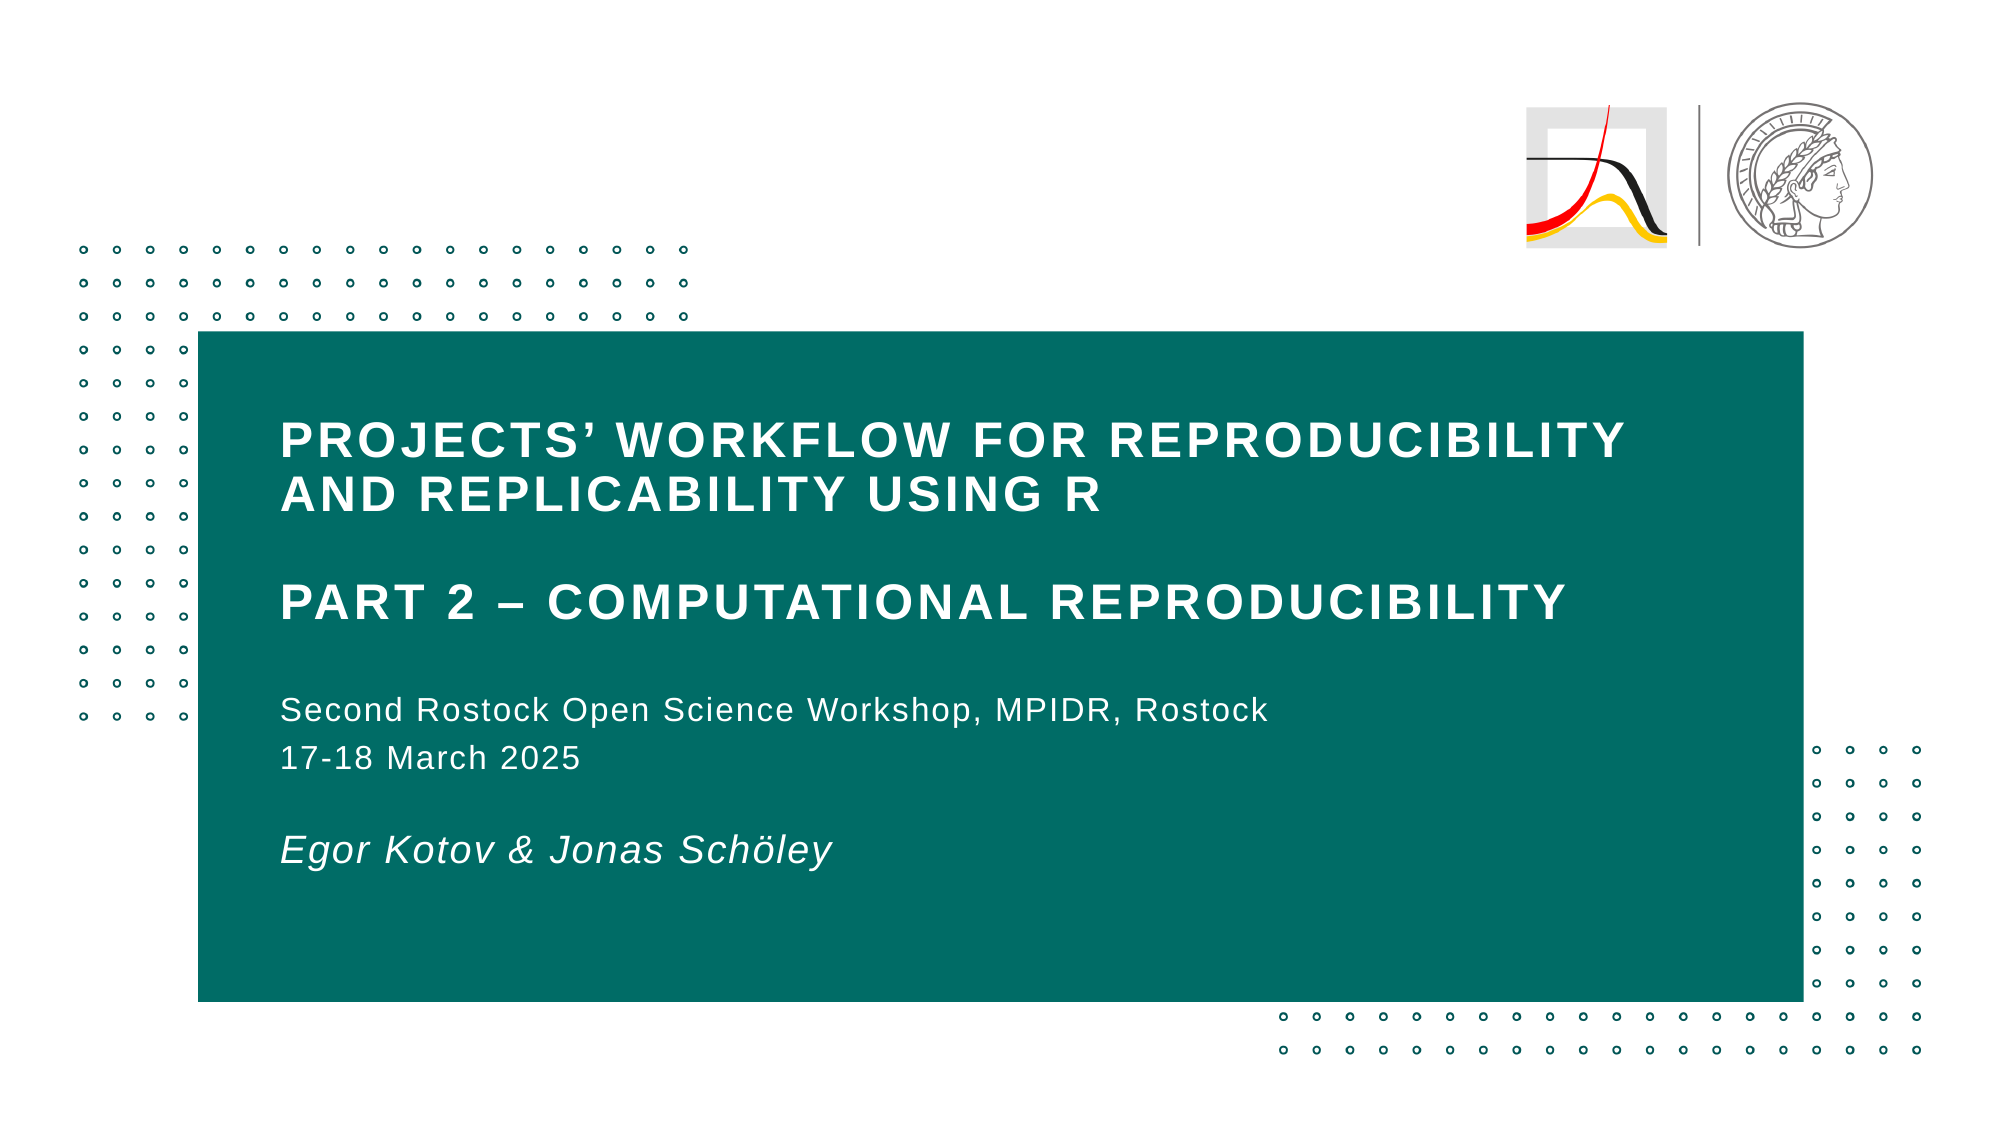

# Projects’ workflow for reproducibility and replicability using R PART 2 – Computational reproducibility
Second Rostock Open Science Workshop, MPIDR, Rostock
17-18 March 2025
Egor Kotov & Jonas Schöley